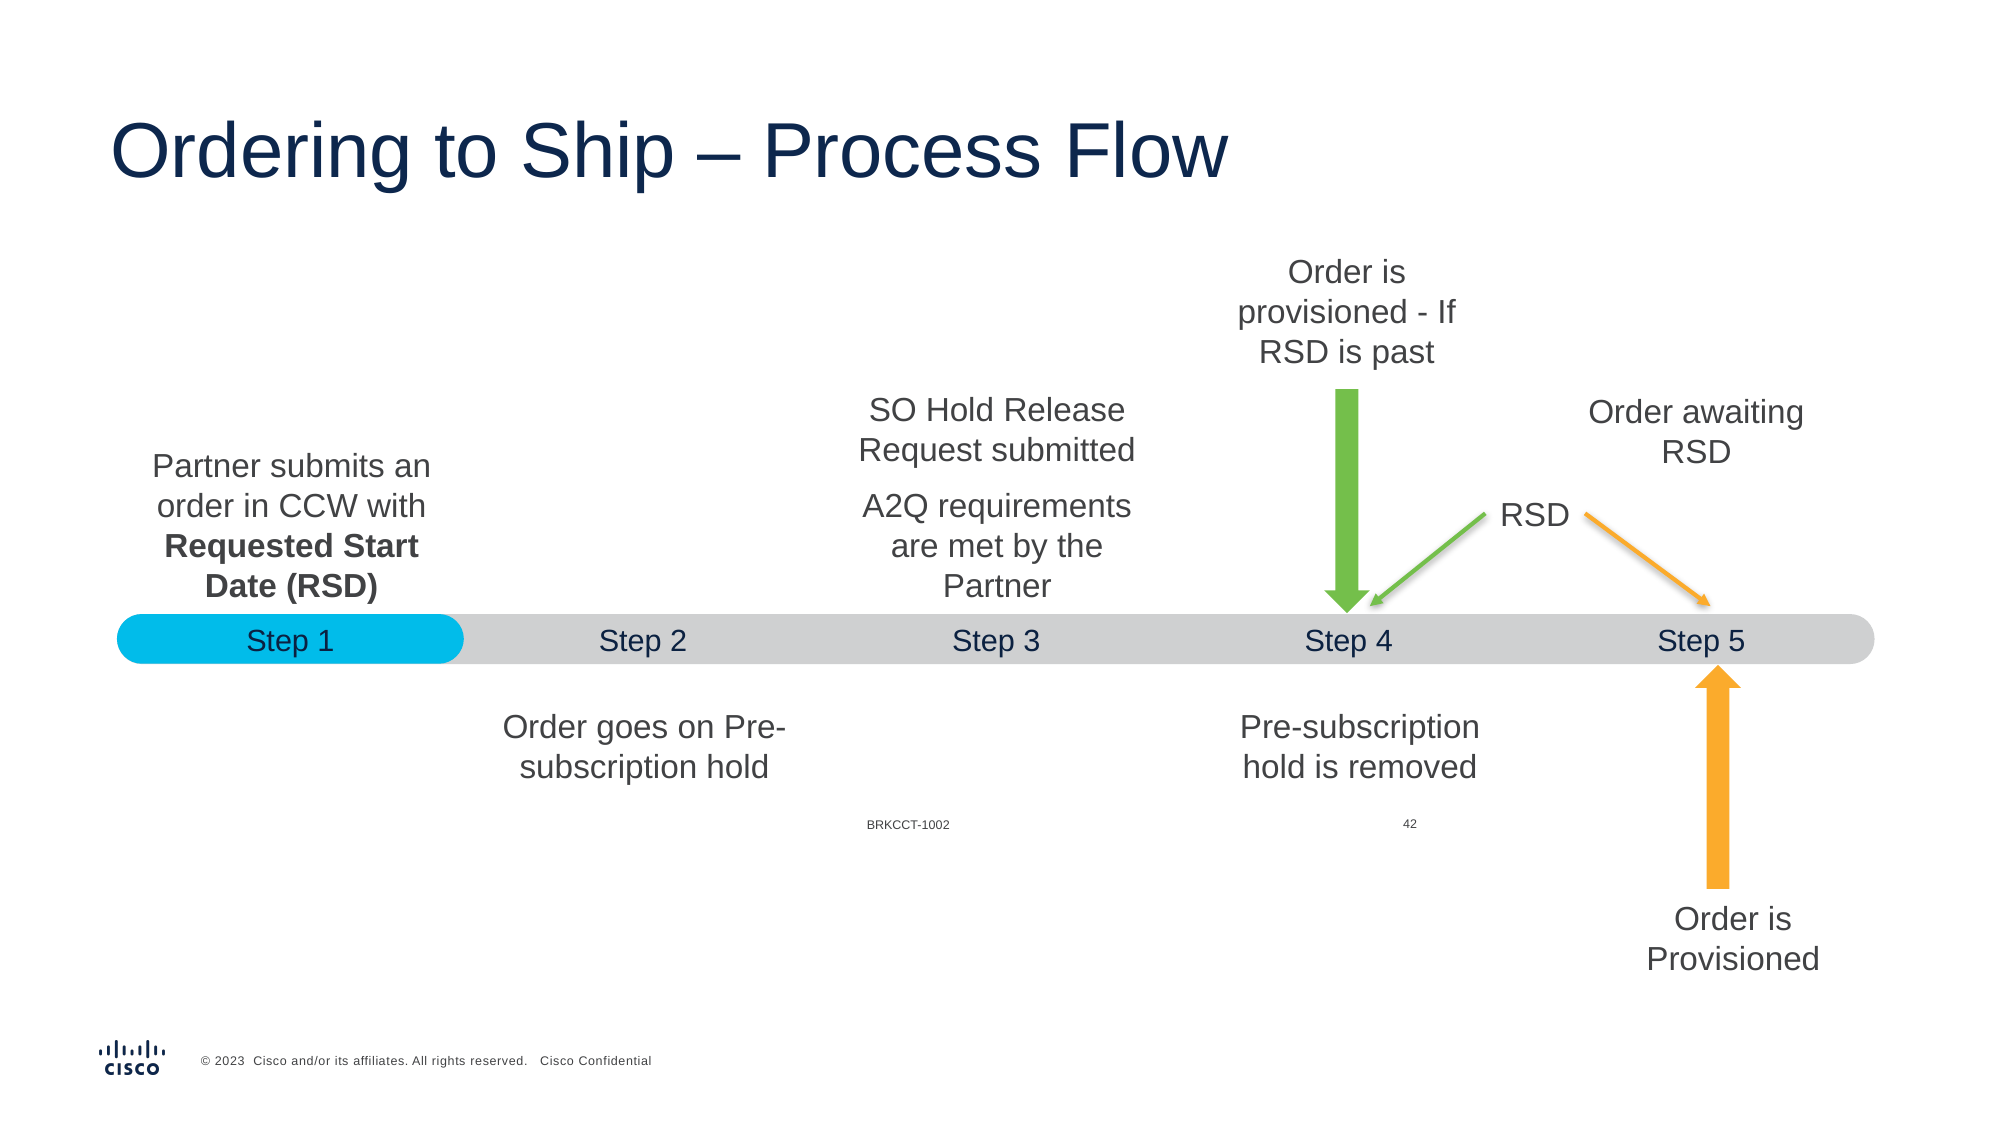

# Ordering to Ship – Process Flow
Order is provisioned - If RSD is past
SO Hold Release Request submitted
A2Q requirements are met by the Partner

Order awaiting RSD
Partner submits an order in CCW with Requested Start Date (RSD)
RSD

Step 1

Step 2

Step 3

Step 4

Step 5

Order goes on Pre-subscription hold
Pre-subscription hold is removed
42
BRKCCT-1002
Order is Provisioned